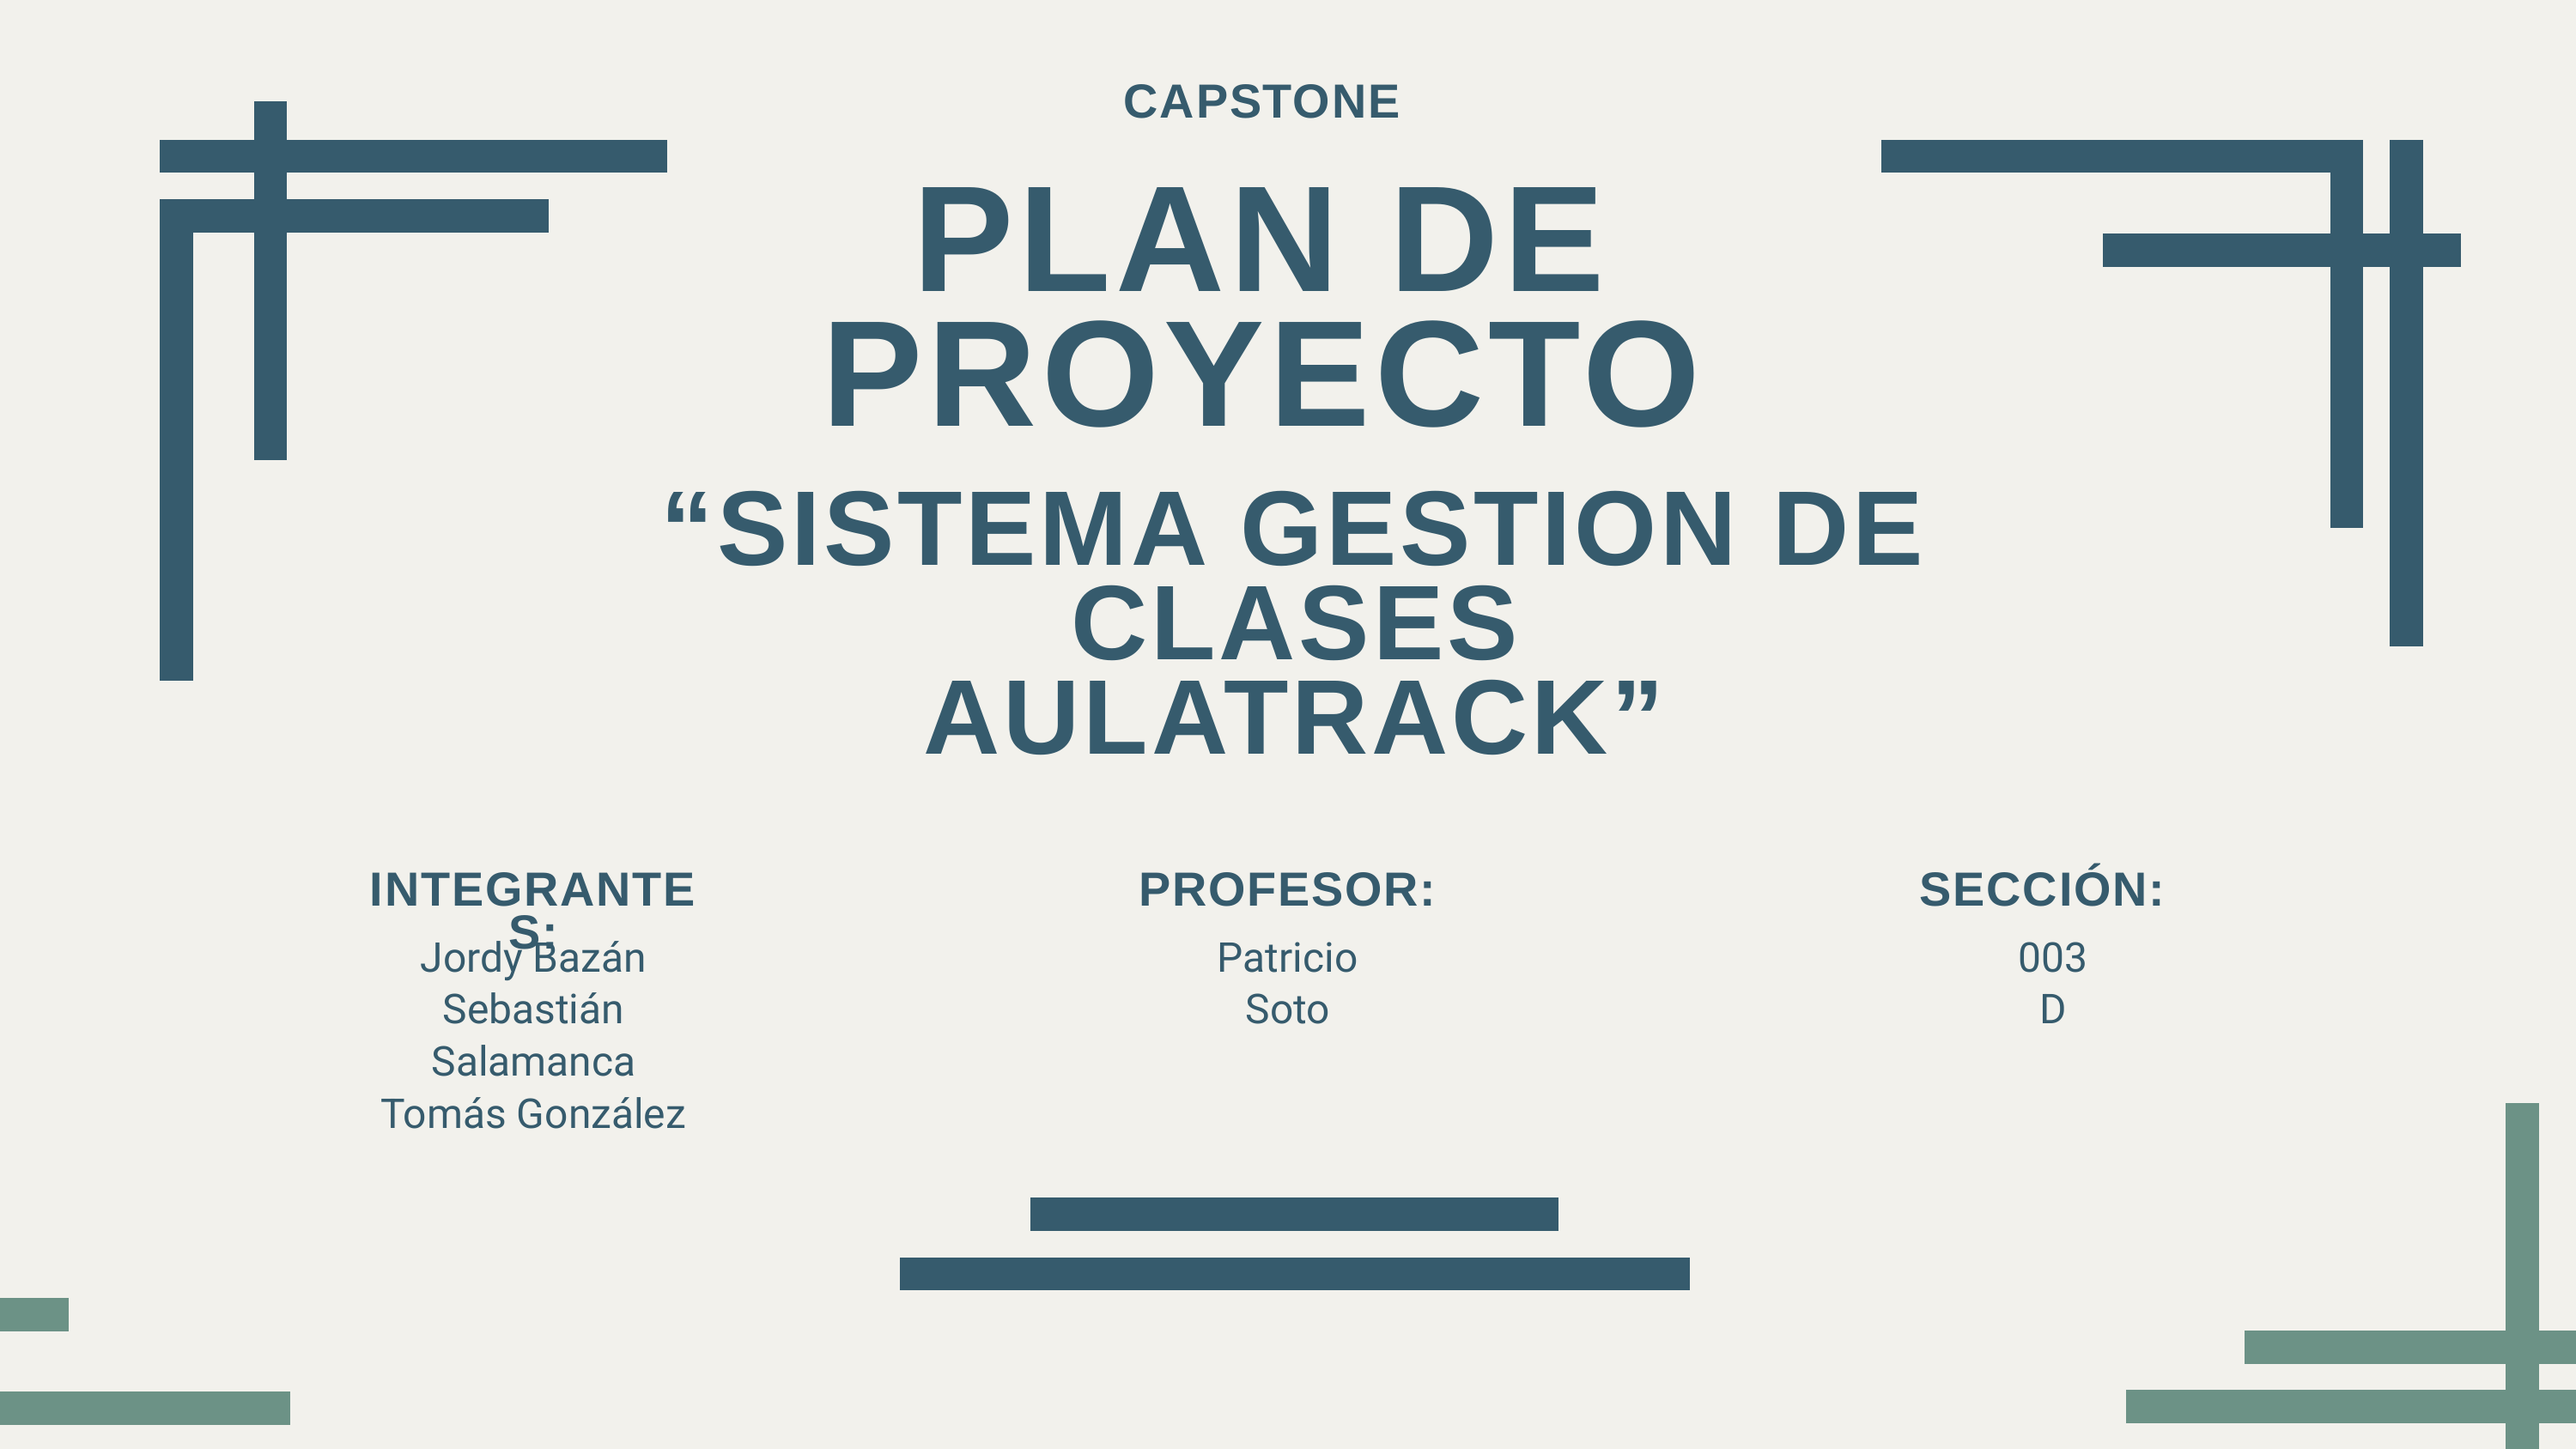

CAPSTONE

PLAN DE PROYECTO
“SISTEMA GESTION DE CLASES
AULATRACK”
INTEGRANTES:
PROFESOR:
SECCIÓN:

Jordy Bazán
Sebastián Salamanca
Tomás González
Patricio Soto
003D